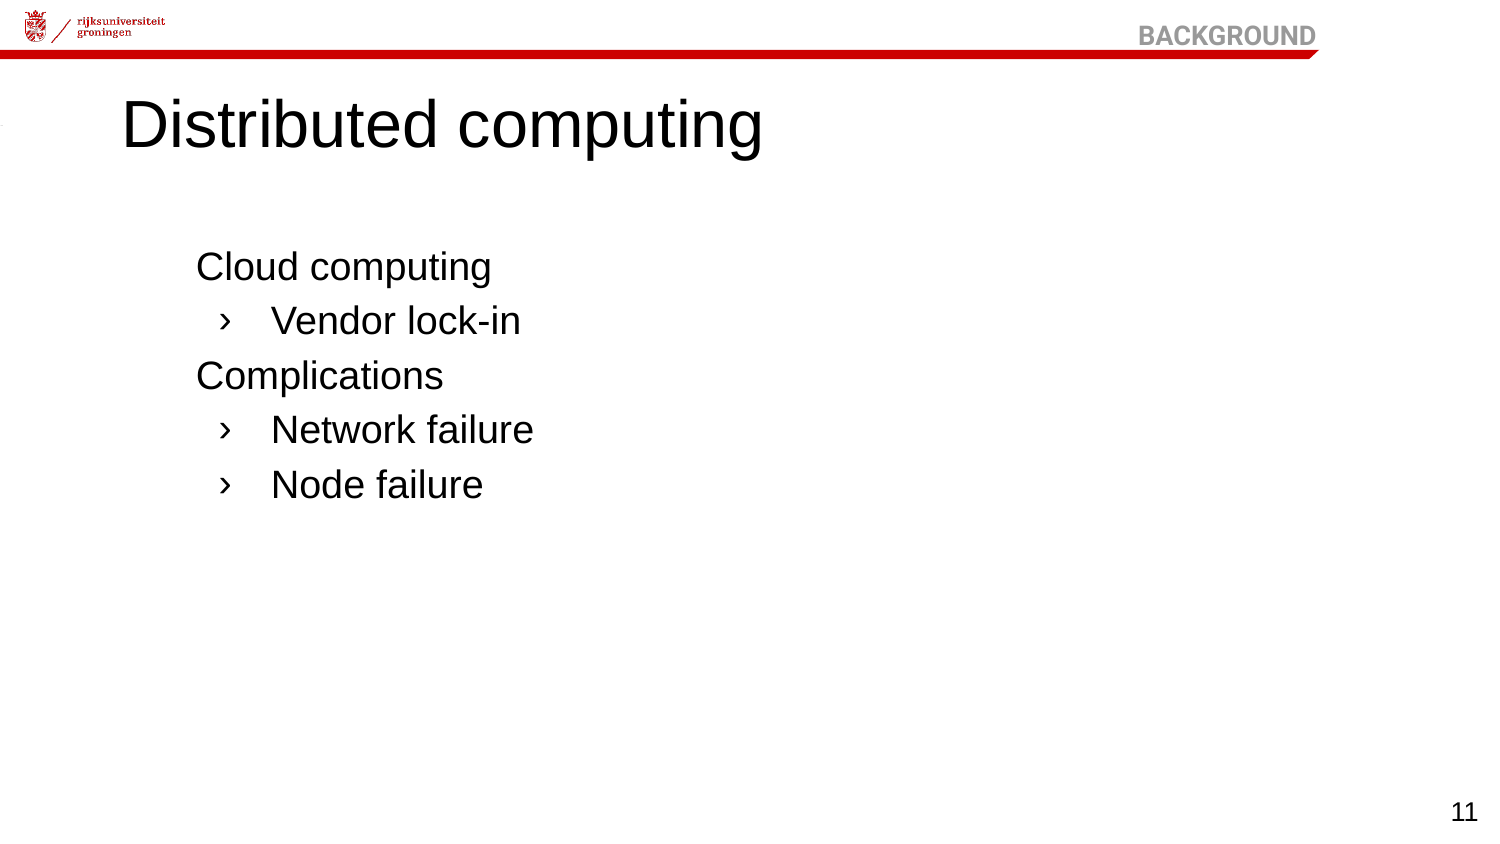

BACKGROUND
# Distributed computing

Cloud computing
Vendor lock-in
Complications
Network failure
Node failure
11